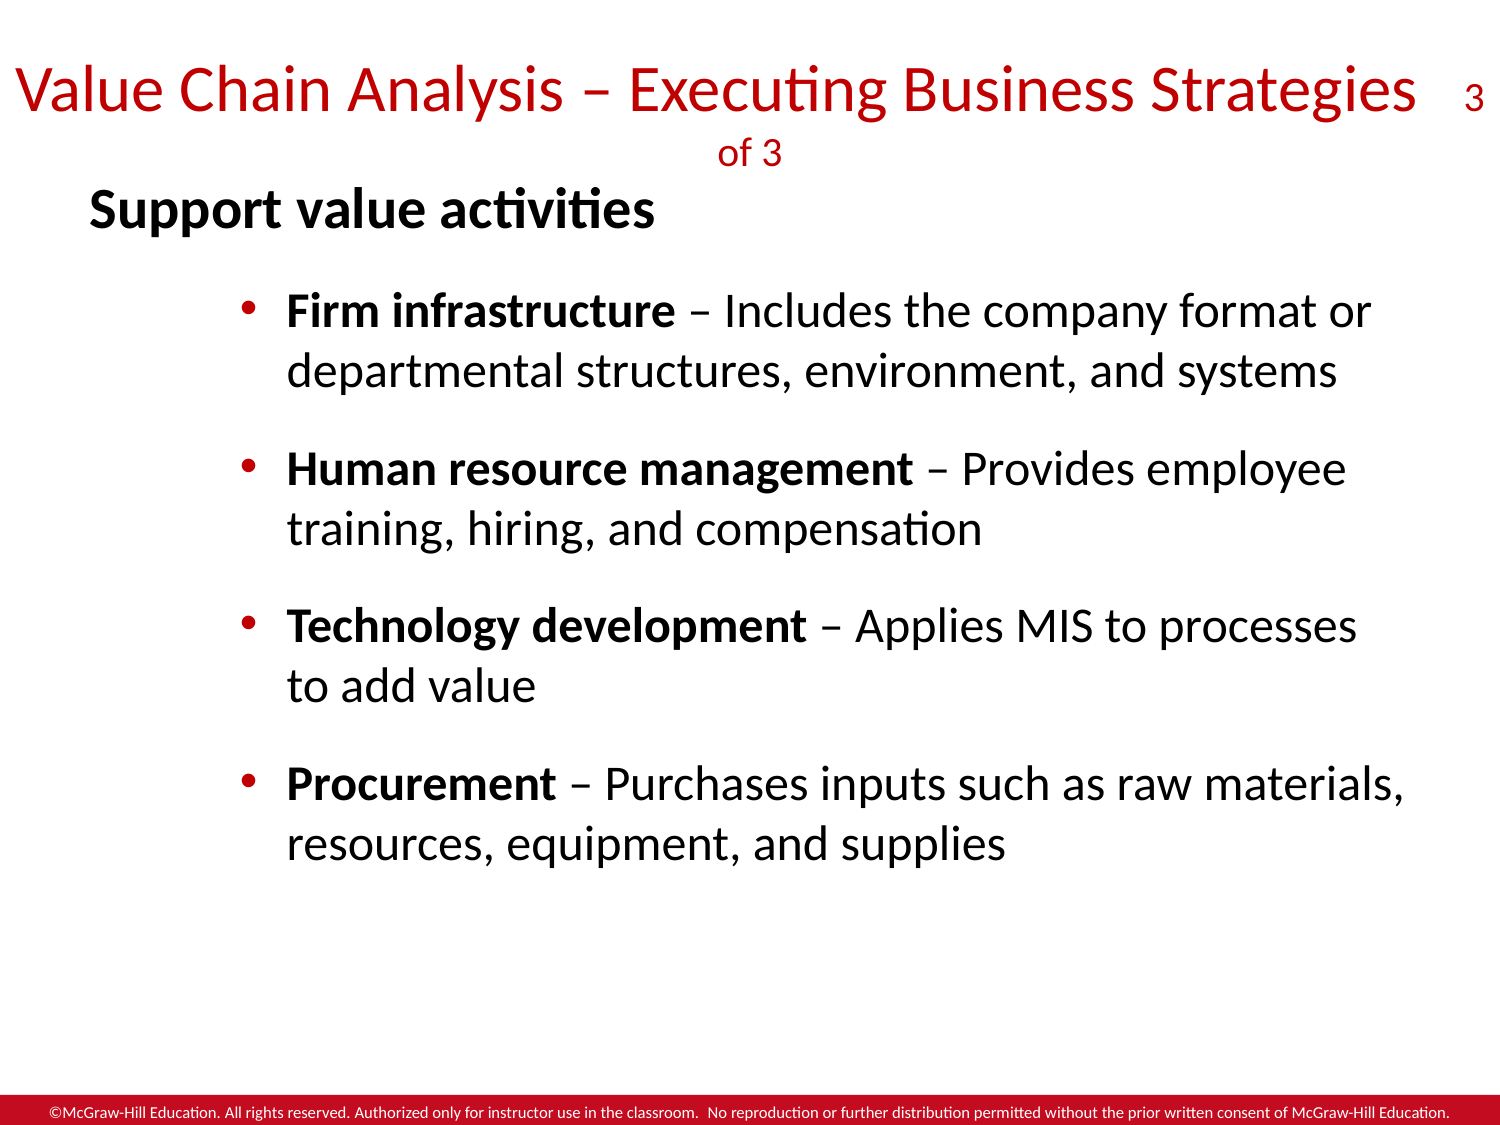

# Value Chain Analysis – Executing Business Strategies   3 of 3
Support value activities
Firm infrastructure – Includes the company format or departmental structures, environment, and systems
Human resource management – Provides employee training, hiring, and compensation
Technology development – Applies MIS to processes to add value
Procurement – Purchases inputs such as raw materials, resources, equipment, and supplies